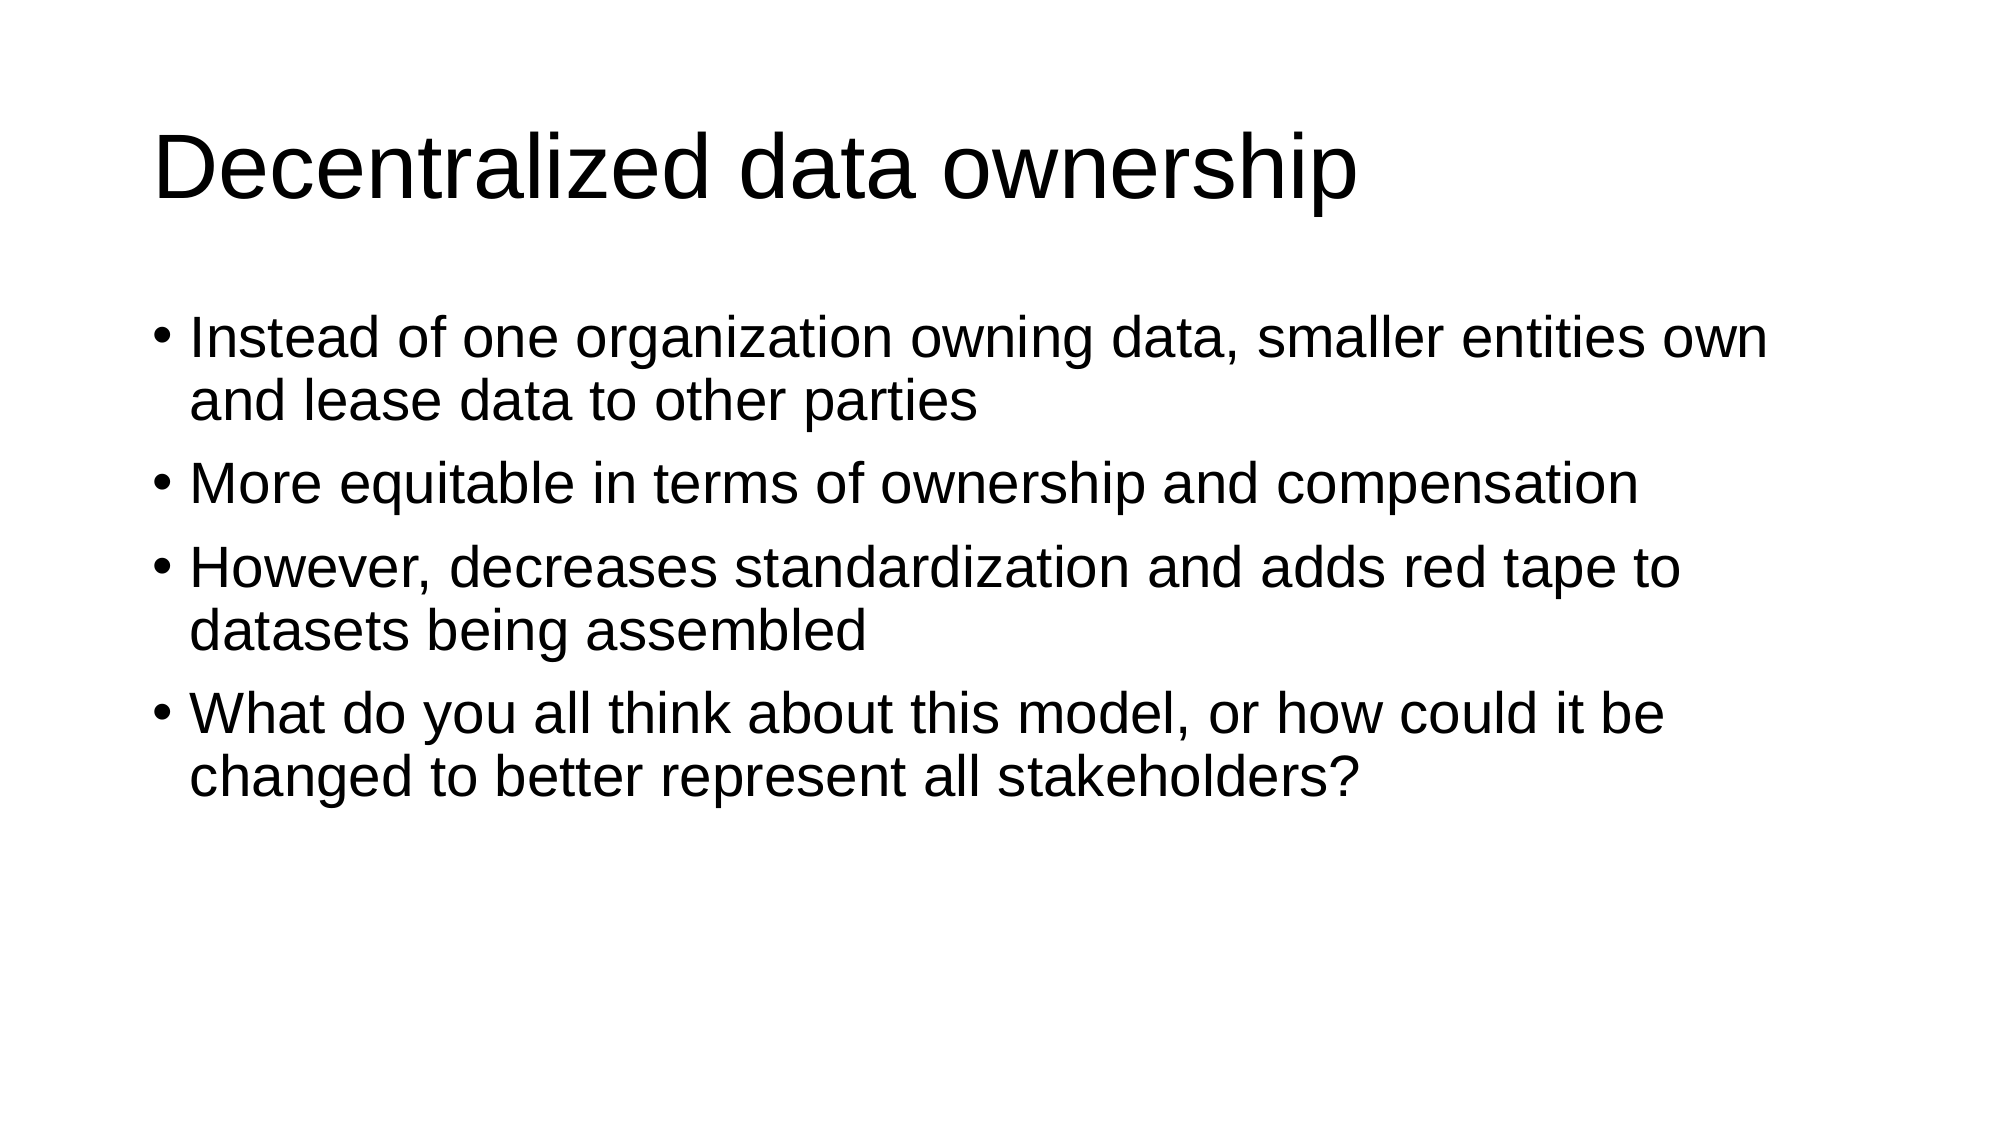

# Decentralized data ownership
Instead of one organization owning data, smaller entities own and lease data to other parties
More equitable in terms of ownership and compensation
However, decreases standardization and adds red tape to datasets being assembled
What do you all think about this model, or how could it be changed to better represent all stakeholders?